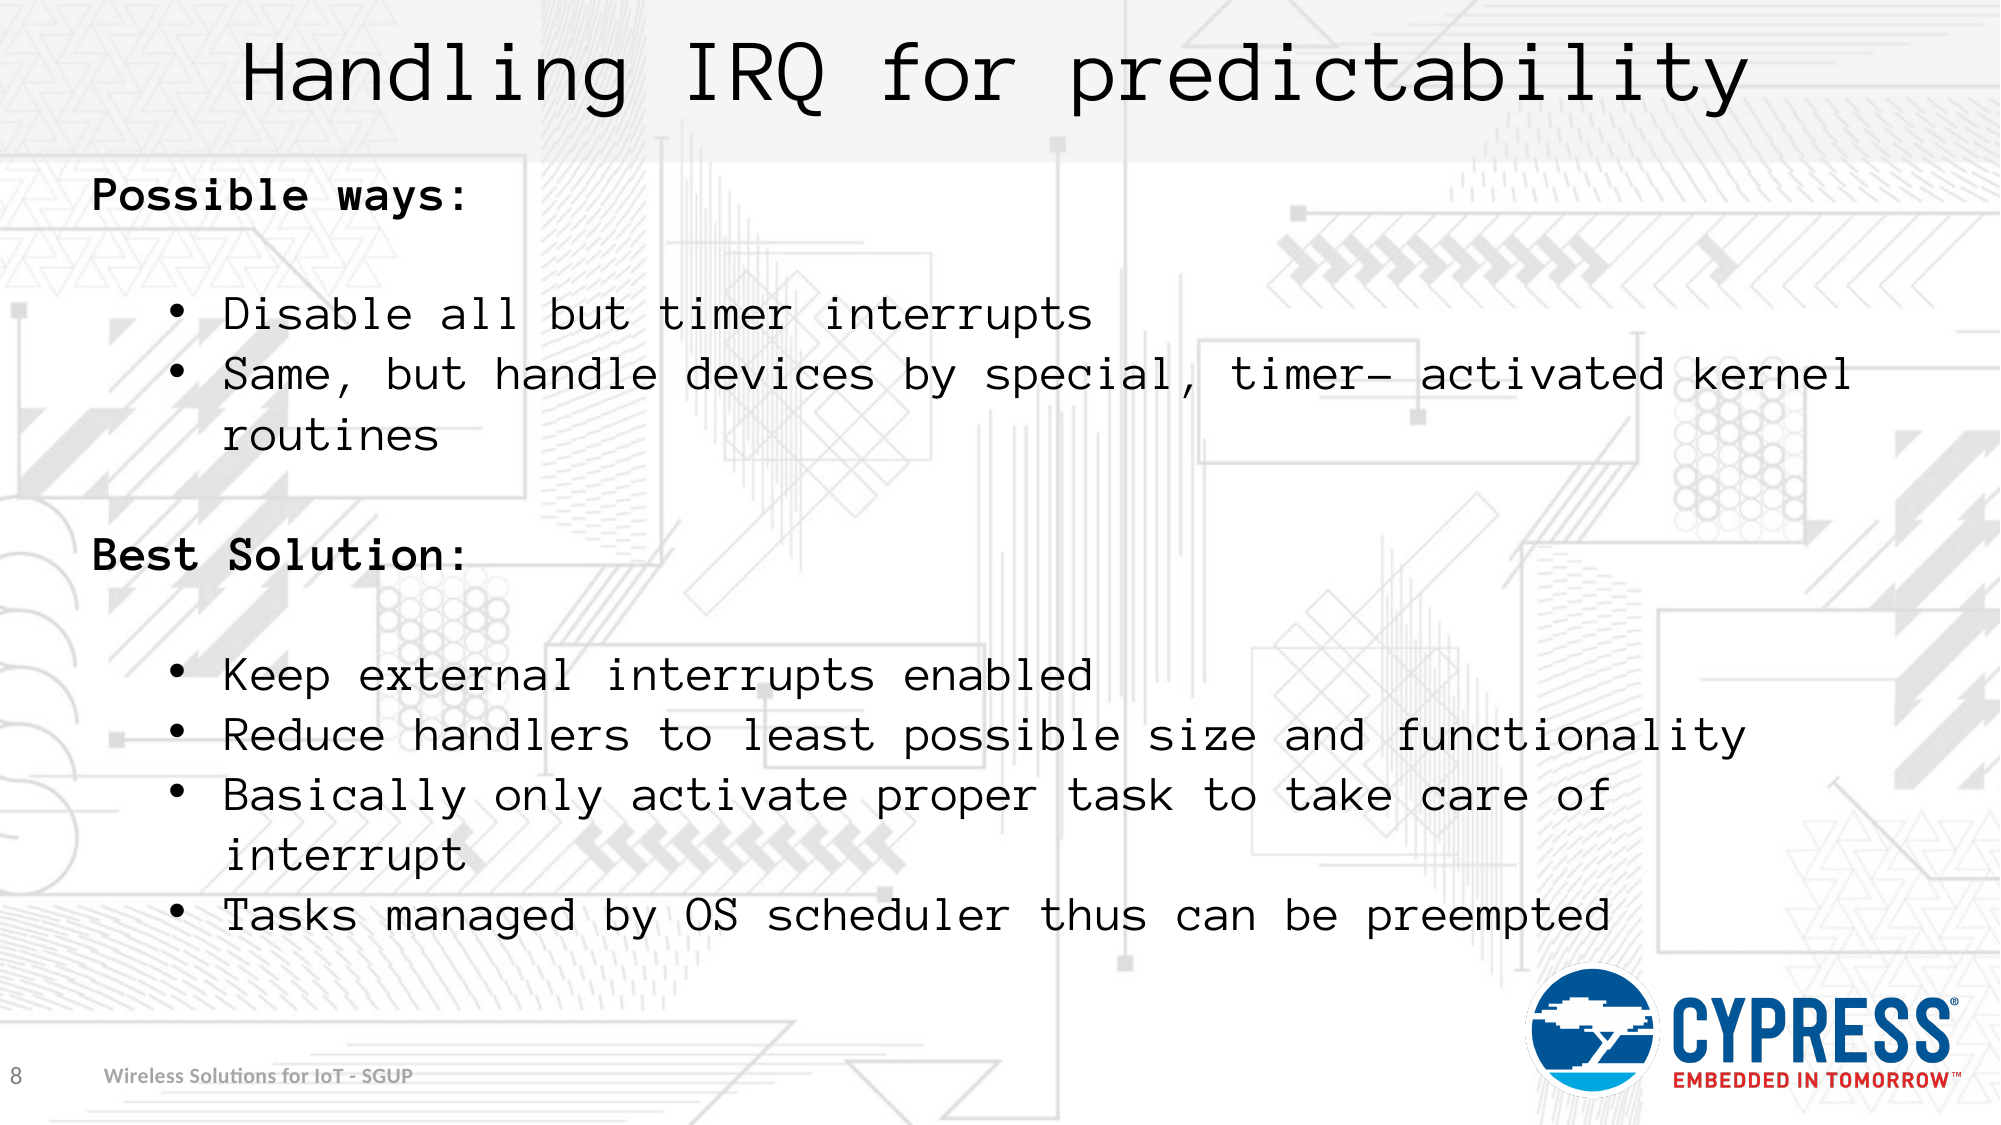

# Handling IRQ for predictability
Possible ways:
Disable all but timer interrupts
Same, but handle devices by special, timer- activated kernel routines

Best Solution:

Keep external interrupts enabled
Reduce handlers to least possible size and functionality
Basically only activate proper task to take care of interrupt
Tasks managed by OS scheduler thus can be preempted